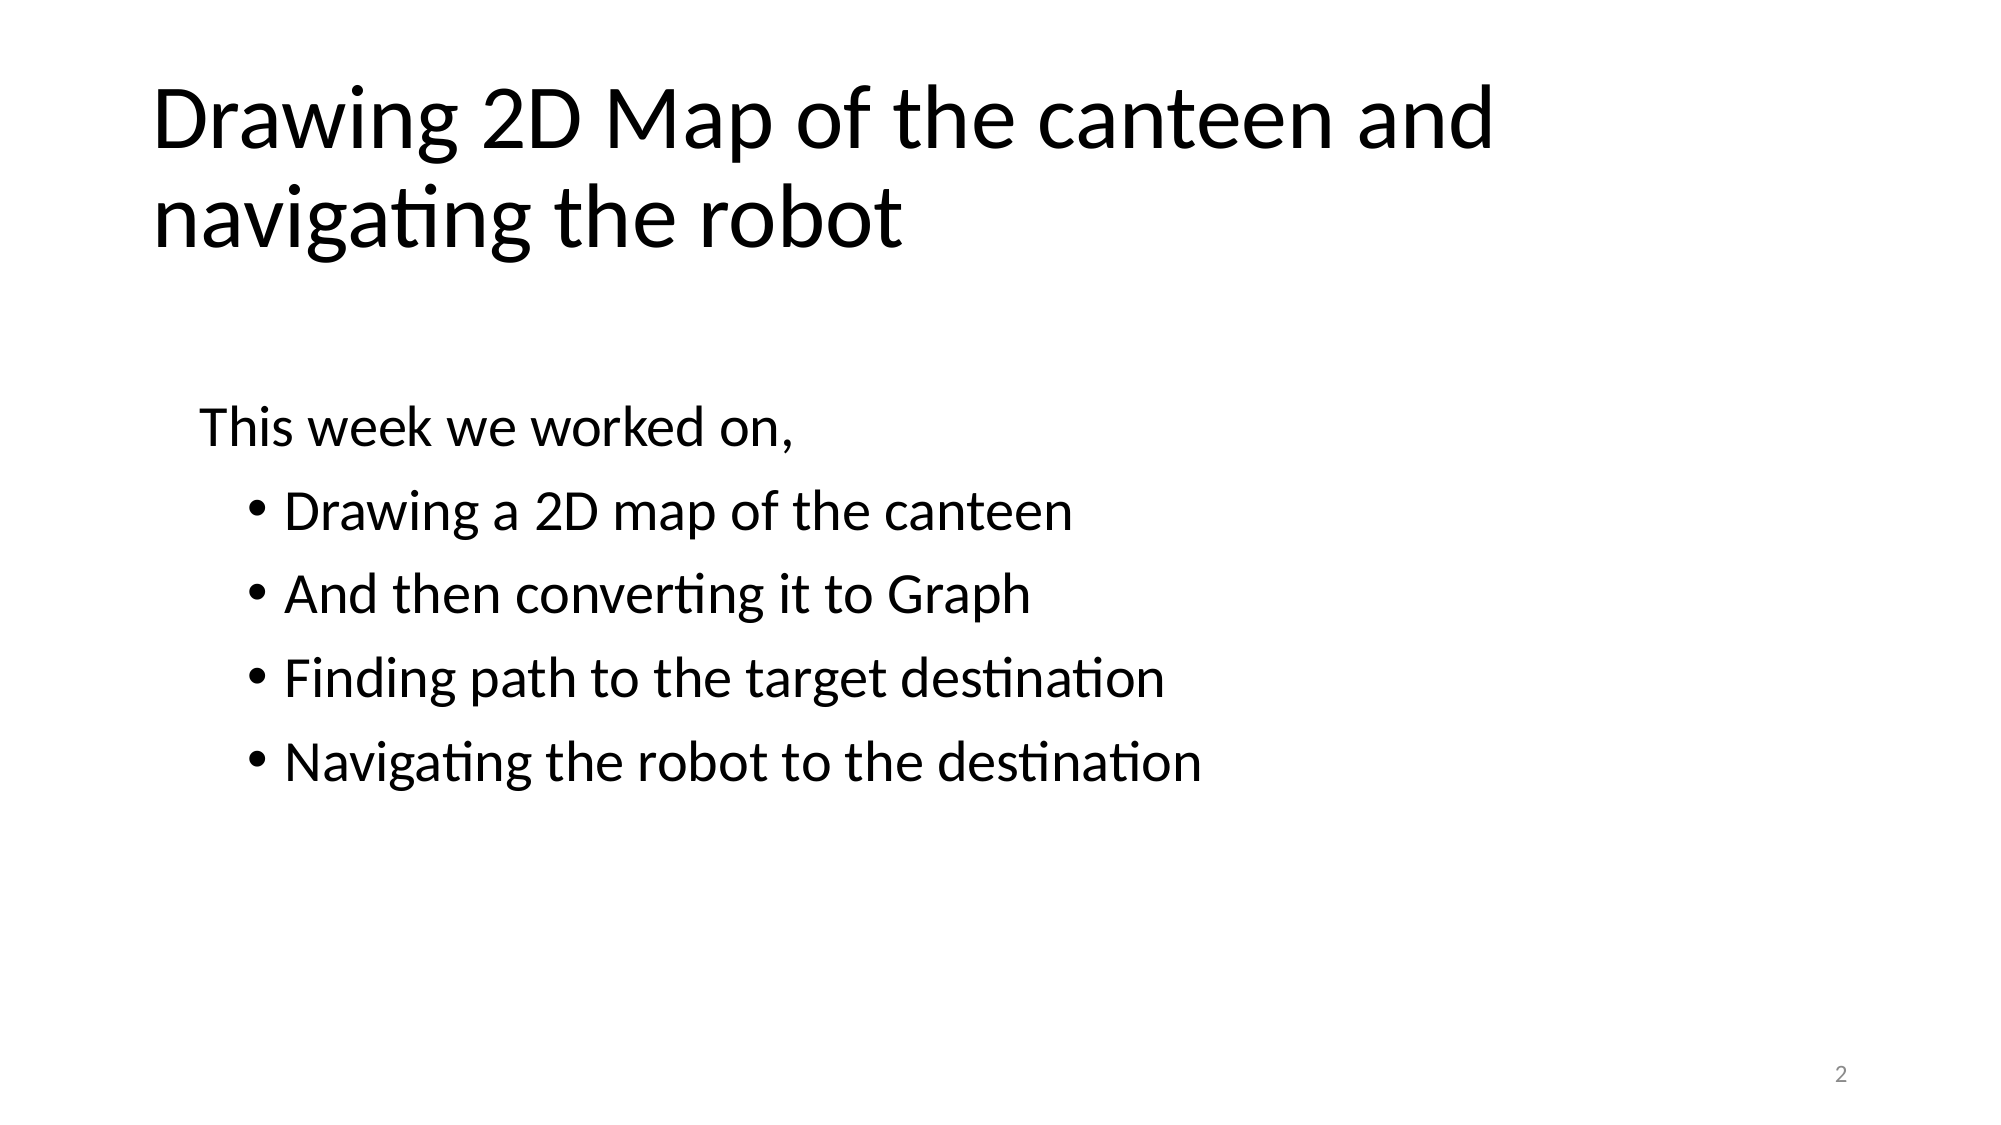

# Drawing 2D Map of the canteen and navigating the robot
This week we worked on,
Drawing a 2D map of the canteen
And then converting it to Graph
Finding path to the target destination
Navigating the robot to the destination
2